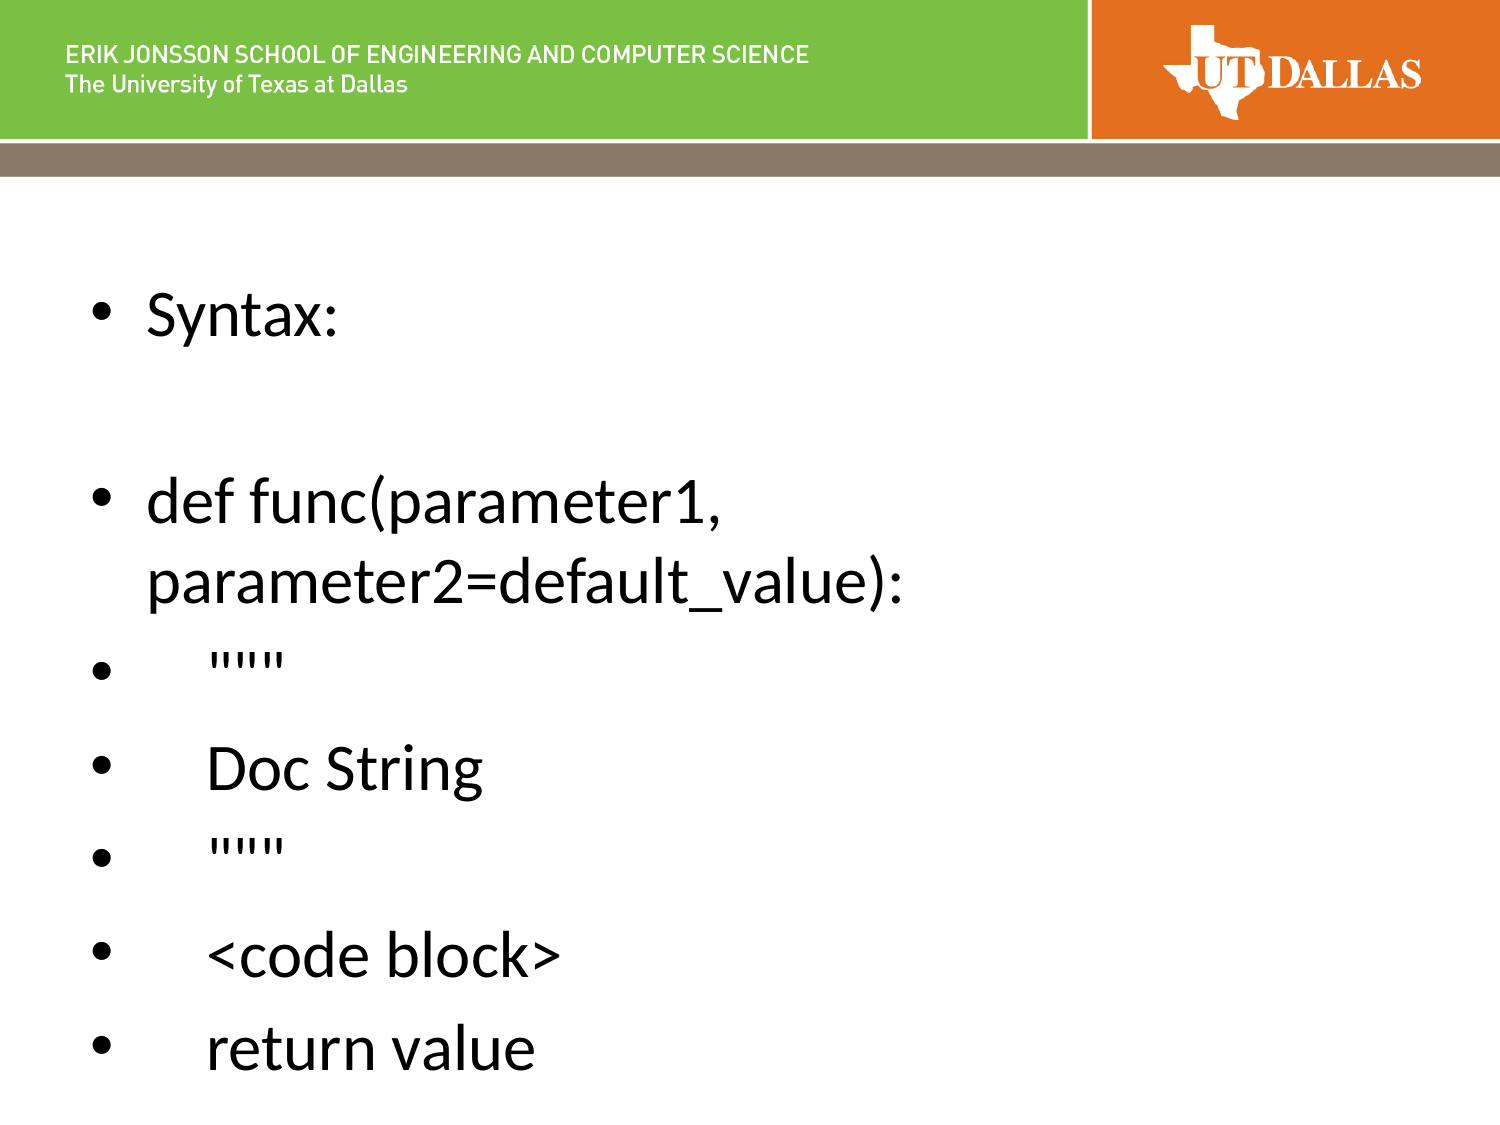

Syntax:

def func(parameter1, parameter2=default_value):
    """
    Doc String
    """
    <code block>
    return value